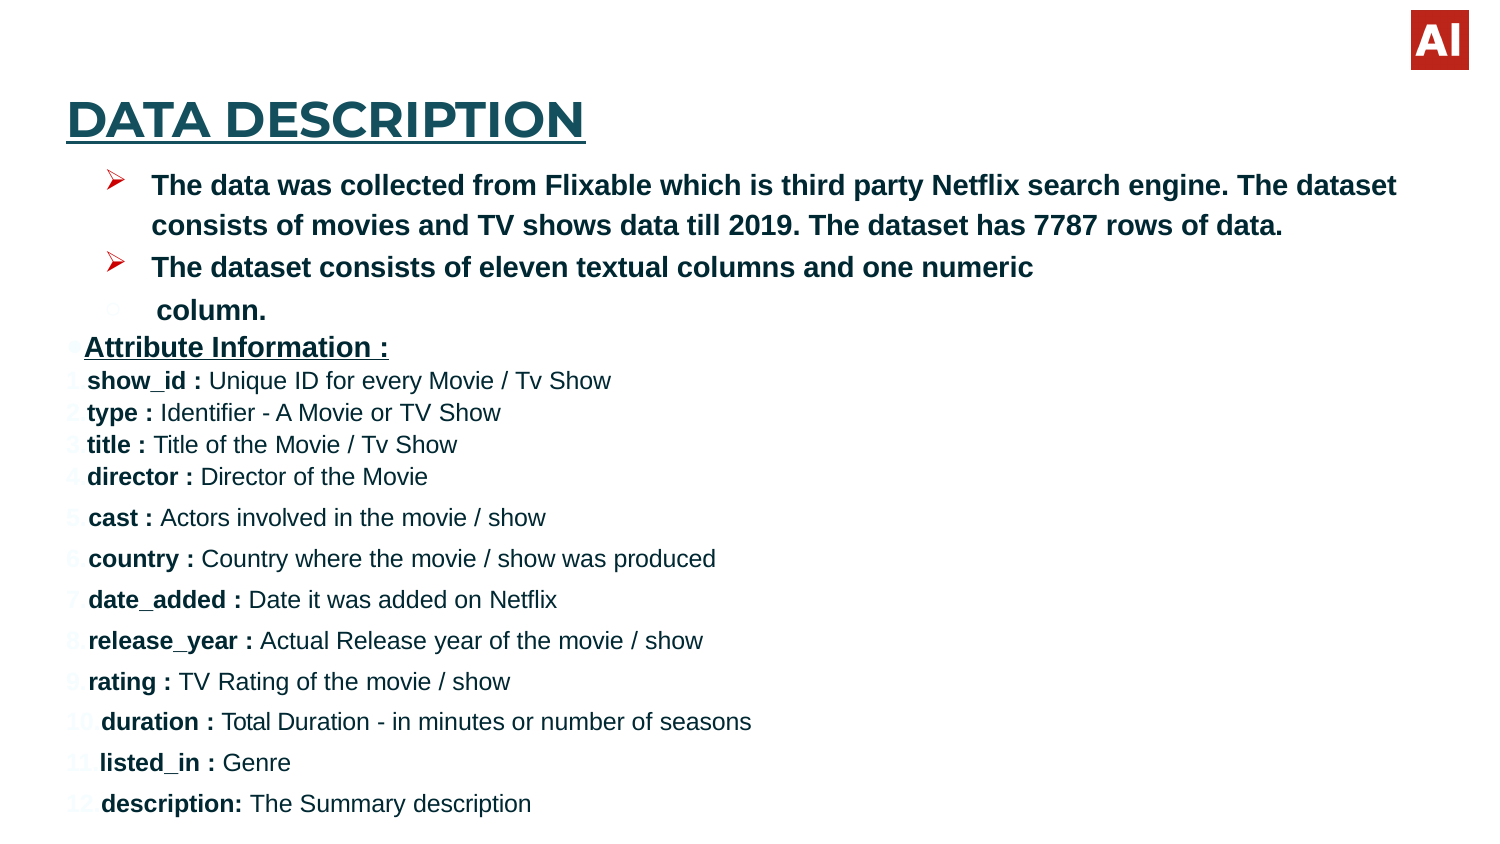

# DATA DESCRIPTION
The data was collected from Flixable which is third party Netflix search engine. The dataset consists of movies and TV shows data till 2019. The dataset has 7787 rows of data.
The dataset consists of eleven textual columns and one numeric
column.
Attribute Information :
show_id : Unique ID for every Movie / Tv Show
type : Identiﬁer - A Movie or TV Show
title : Title of the Movie / Tv Show
director : Director of the Movie
cast : Actors involved in the movie / show
country : Country where the movie / show was produced
date_added : Date it was added on Netﬂix
release_year : Actual Release year of the movie / show
rating : TV Rating of the movie / show
duration : Total Duration - in minutes or number of seasons
listed_in : Genre
description: The Summary description